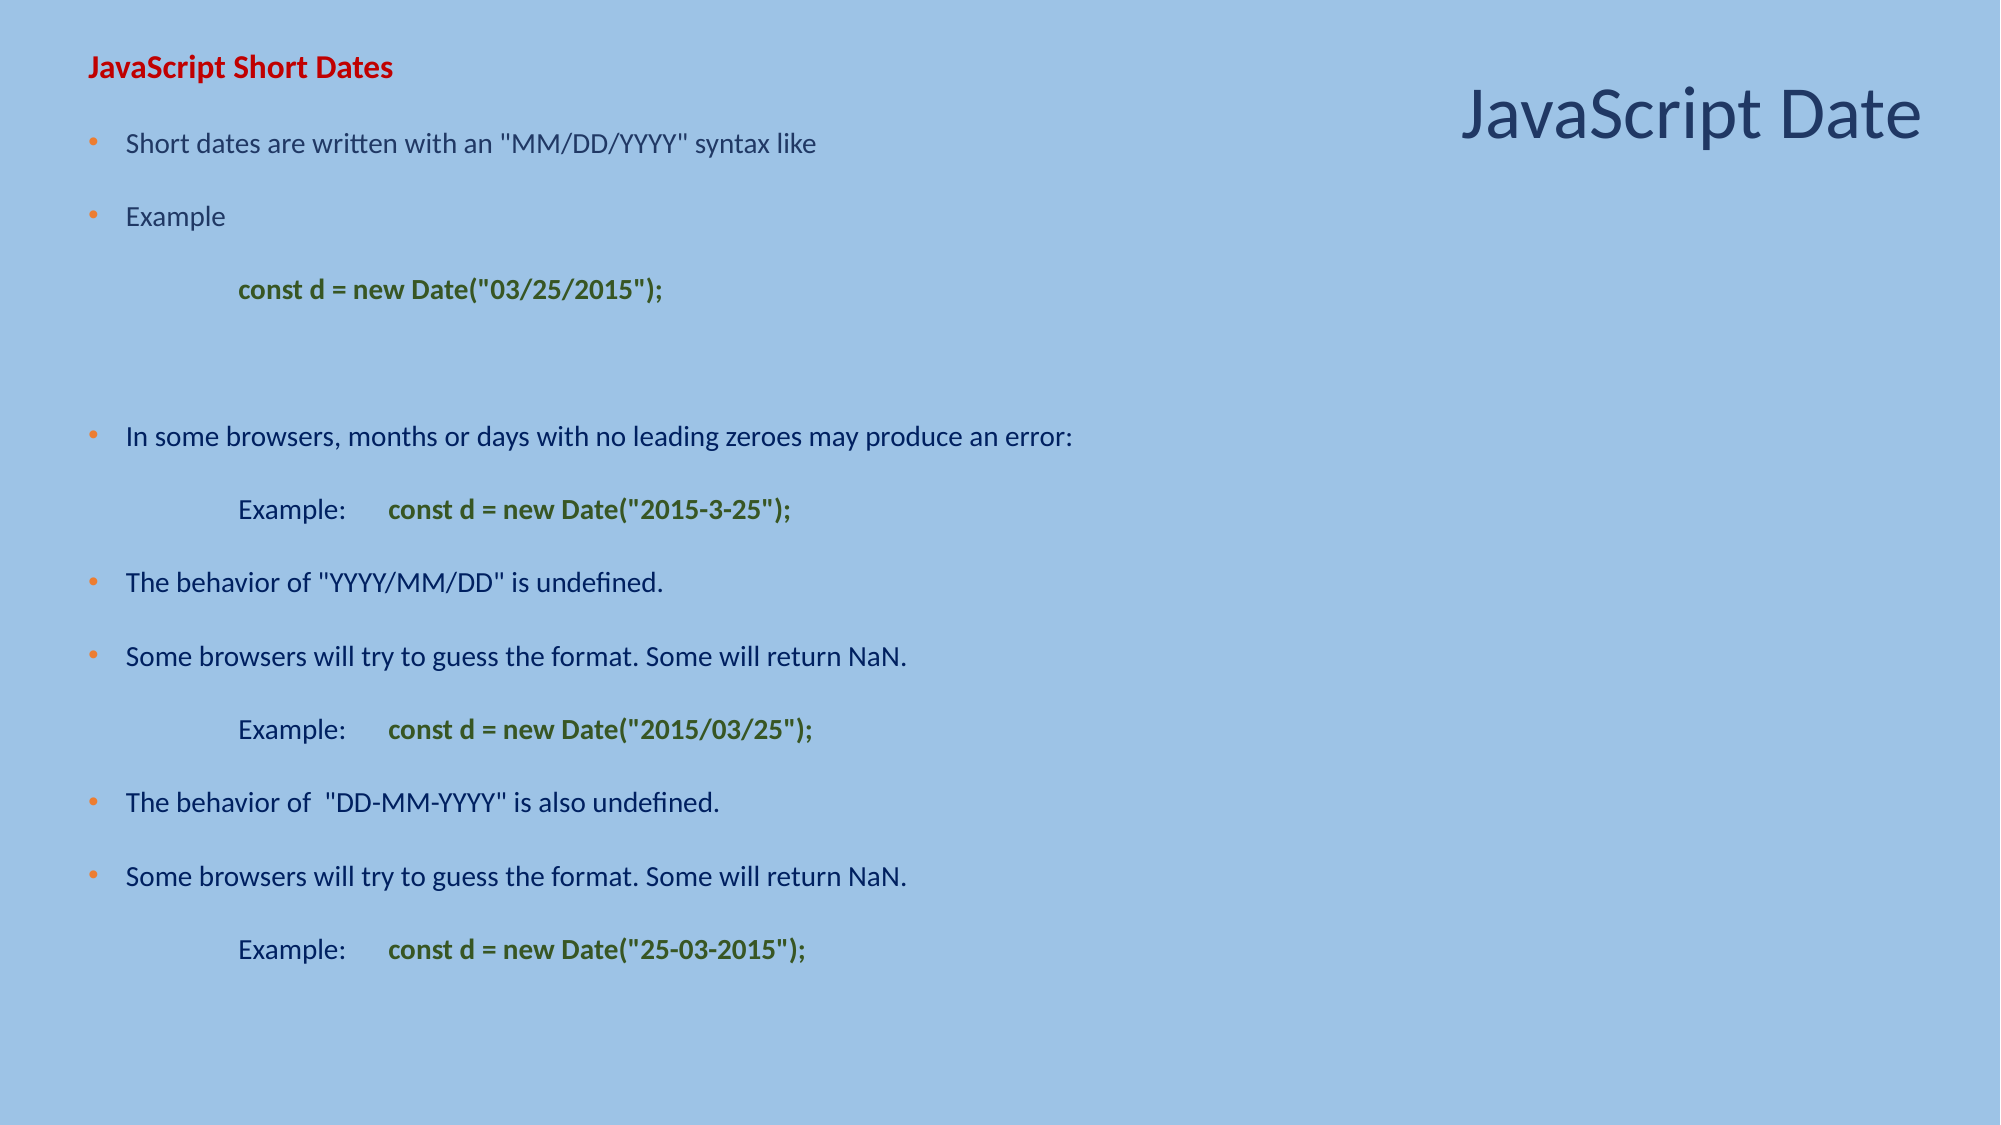

JavaScript Short Dates
Short dates are written with an "MM/DD/YYYY" syntax like
Example
	const d = new Date("03/25/2015");

In some browsers, months or days with no leading zeroes may produce an error:
	Example:	const d = new Date("2015-3-25");
The behavior of "YYYY/MM/DD" is undefined.
Some browsers will try to guess the format. Some will return NaN.
	Example:	const d = new Date("2015/03/25");
The behavior of  "DD-MM-YYYY" is also undefined.
Some browsers will try to guess the format. Some will return NaN.
	Example:	const d = new Date("25-03-2015");
# JavaScript Date